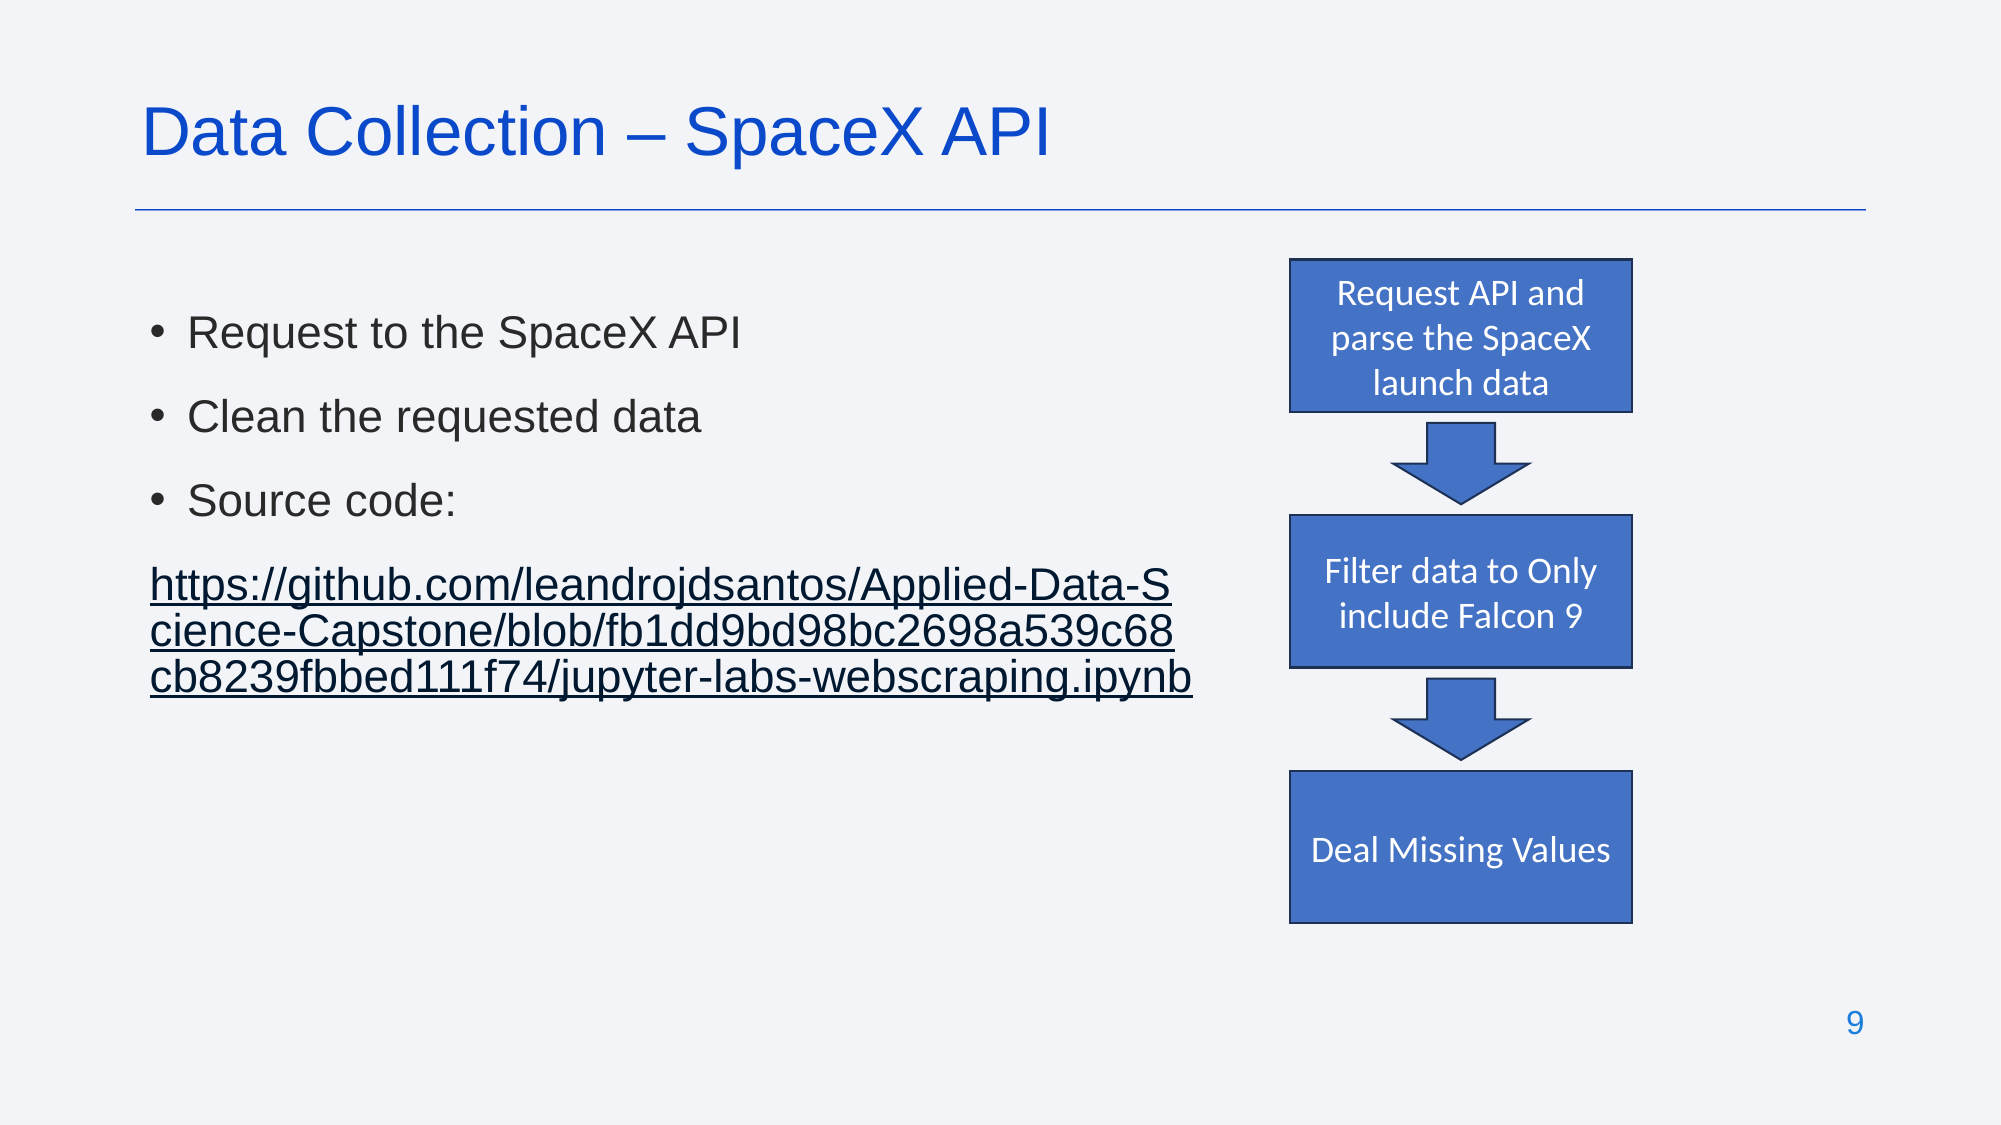

Data Collection – SpaceX API
Request API and parse the SpaceX launch data
Request to the SpaceX API
Clean the requested data
Source code:
https://github.com/leandrojdsantos/Applied-Data-Science-Capstone/blob/fb1dd9bd98bc2698a539c68cb8239fbbed111f74/jupyter-labs-webscraping.ipynb

Filter data to Only include Falcon 9

Deal Missing Values
9